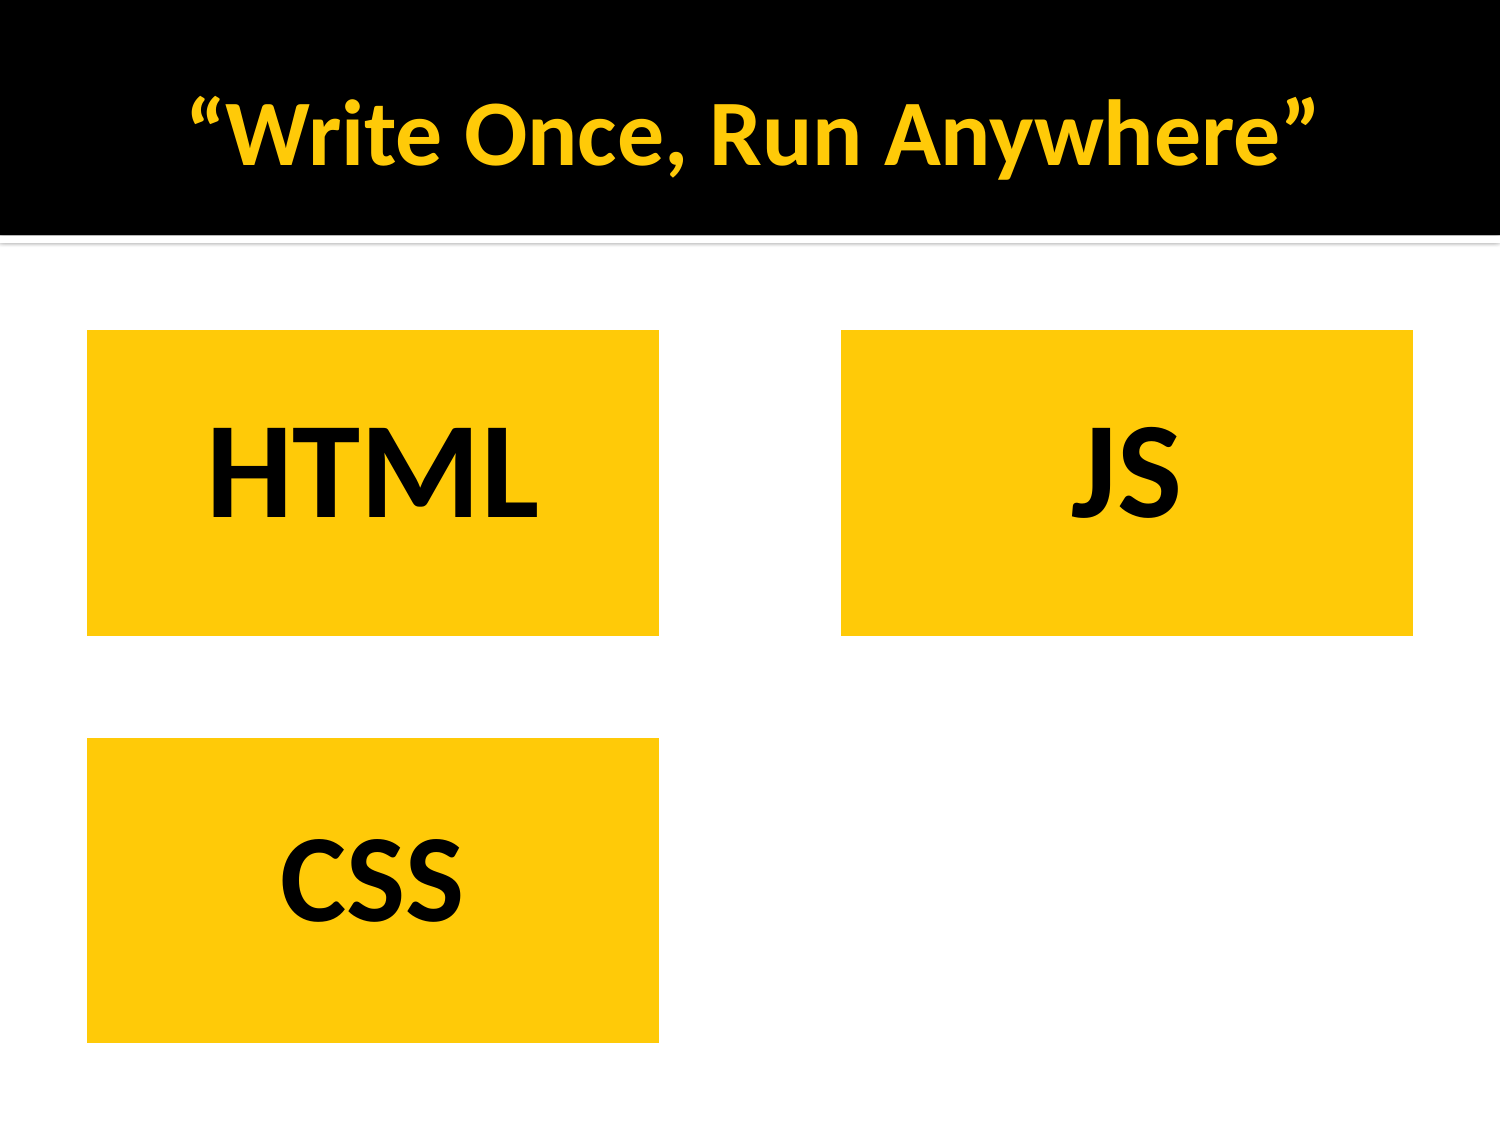

# “Write Once, Run Anywhere”
HTML
JS
CSS